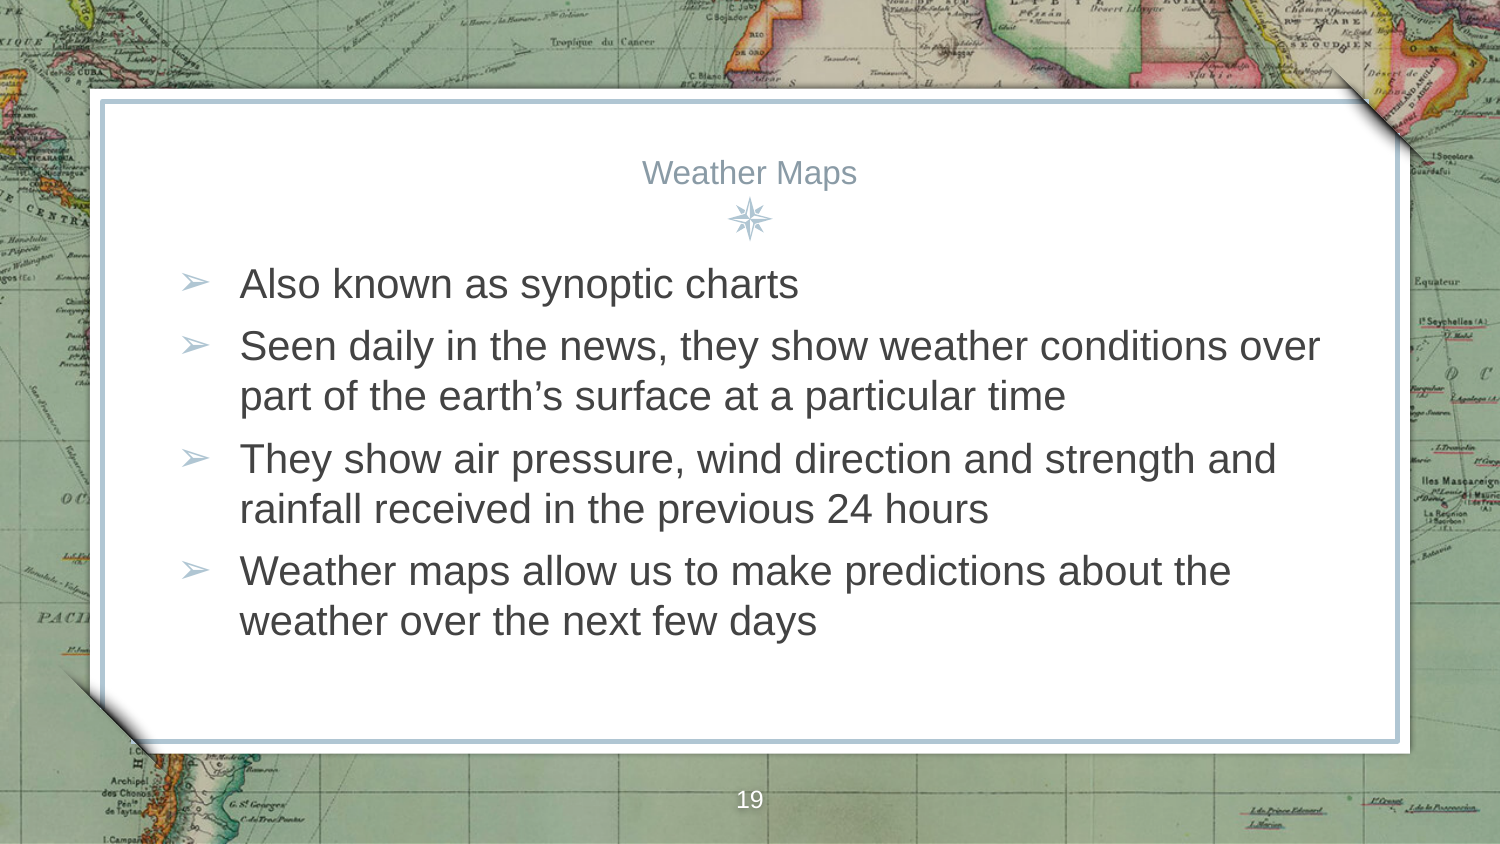

# Weather Maps
Also known as synoptic charts
Seen daily in the news, they show weather conditions over part of the earth’s surface at a particular time
They show air pressure, wind direction and strength and rainfall received in the previous 24 hours
Weather maps allow us to make predictions about the weather over the next few days

19